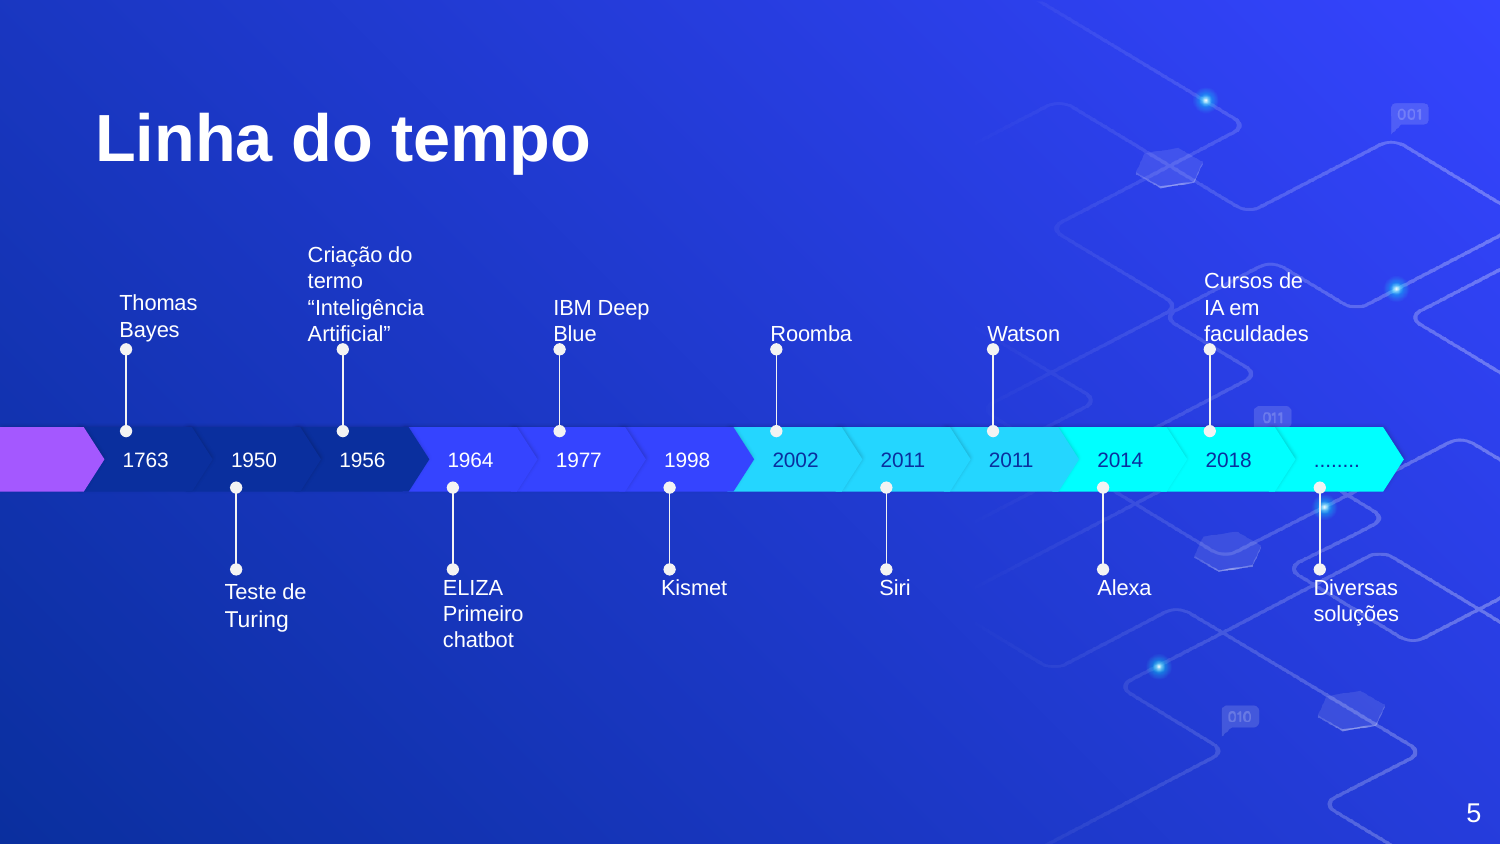

# Linha do tempo
Criação do termo “Inteligência Artificial”
Thomas Bayes
IBM Deep Blue
Roomba
Watson
Cursos de IA em faculdades

1763
1950
1956
1964
1977
1998
2002
2011
2011
2014
2018
........
ELIZA
Primeiro chatbot
Kismet
Siri
Alexa
Diversas soluções
Teste de Turing
5